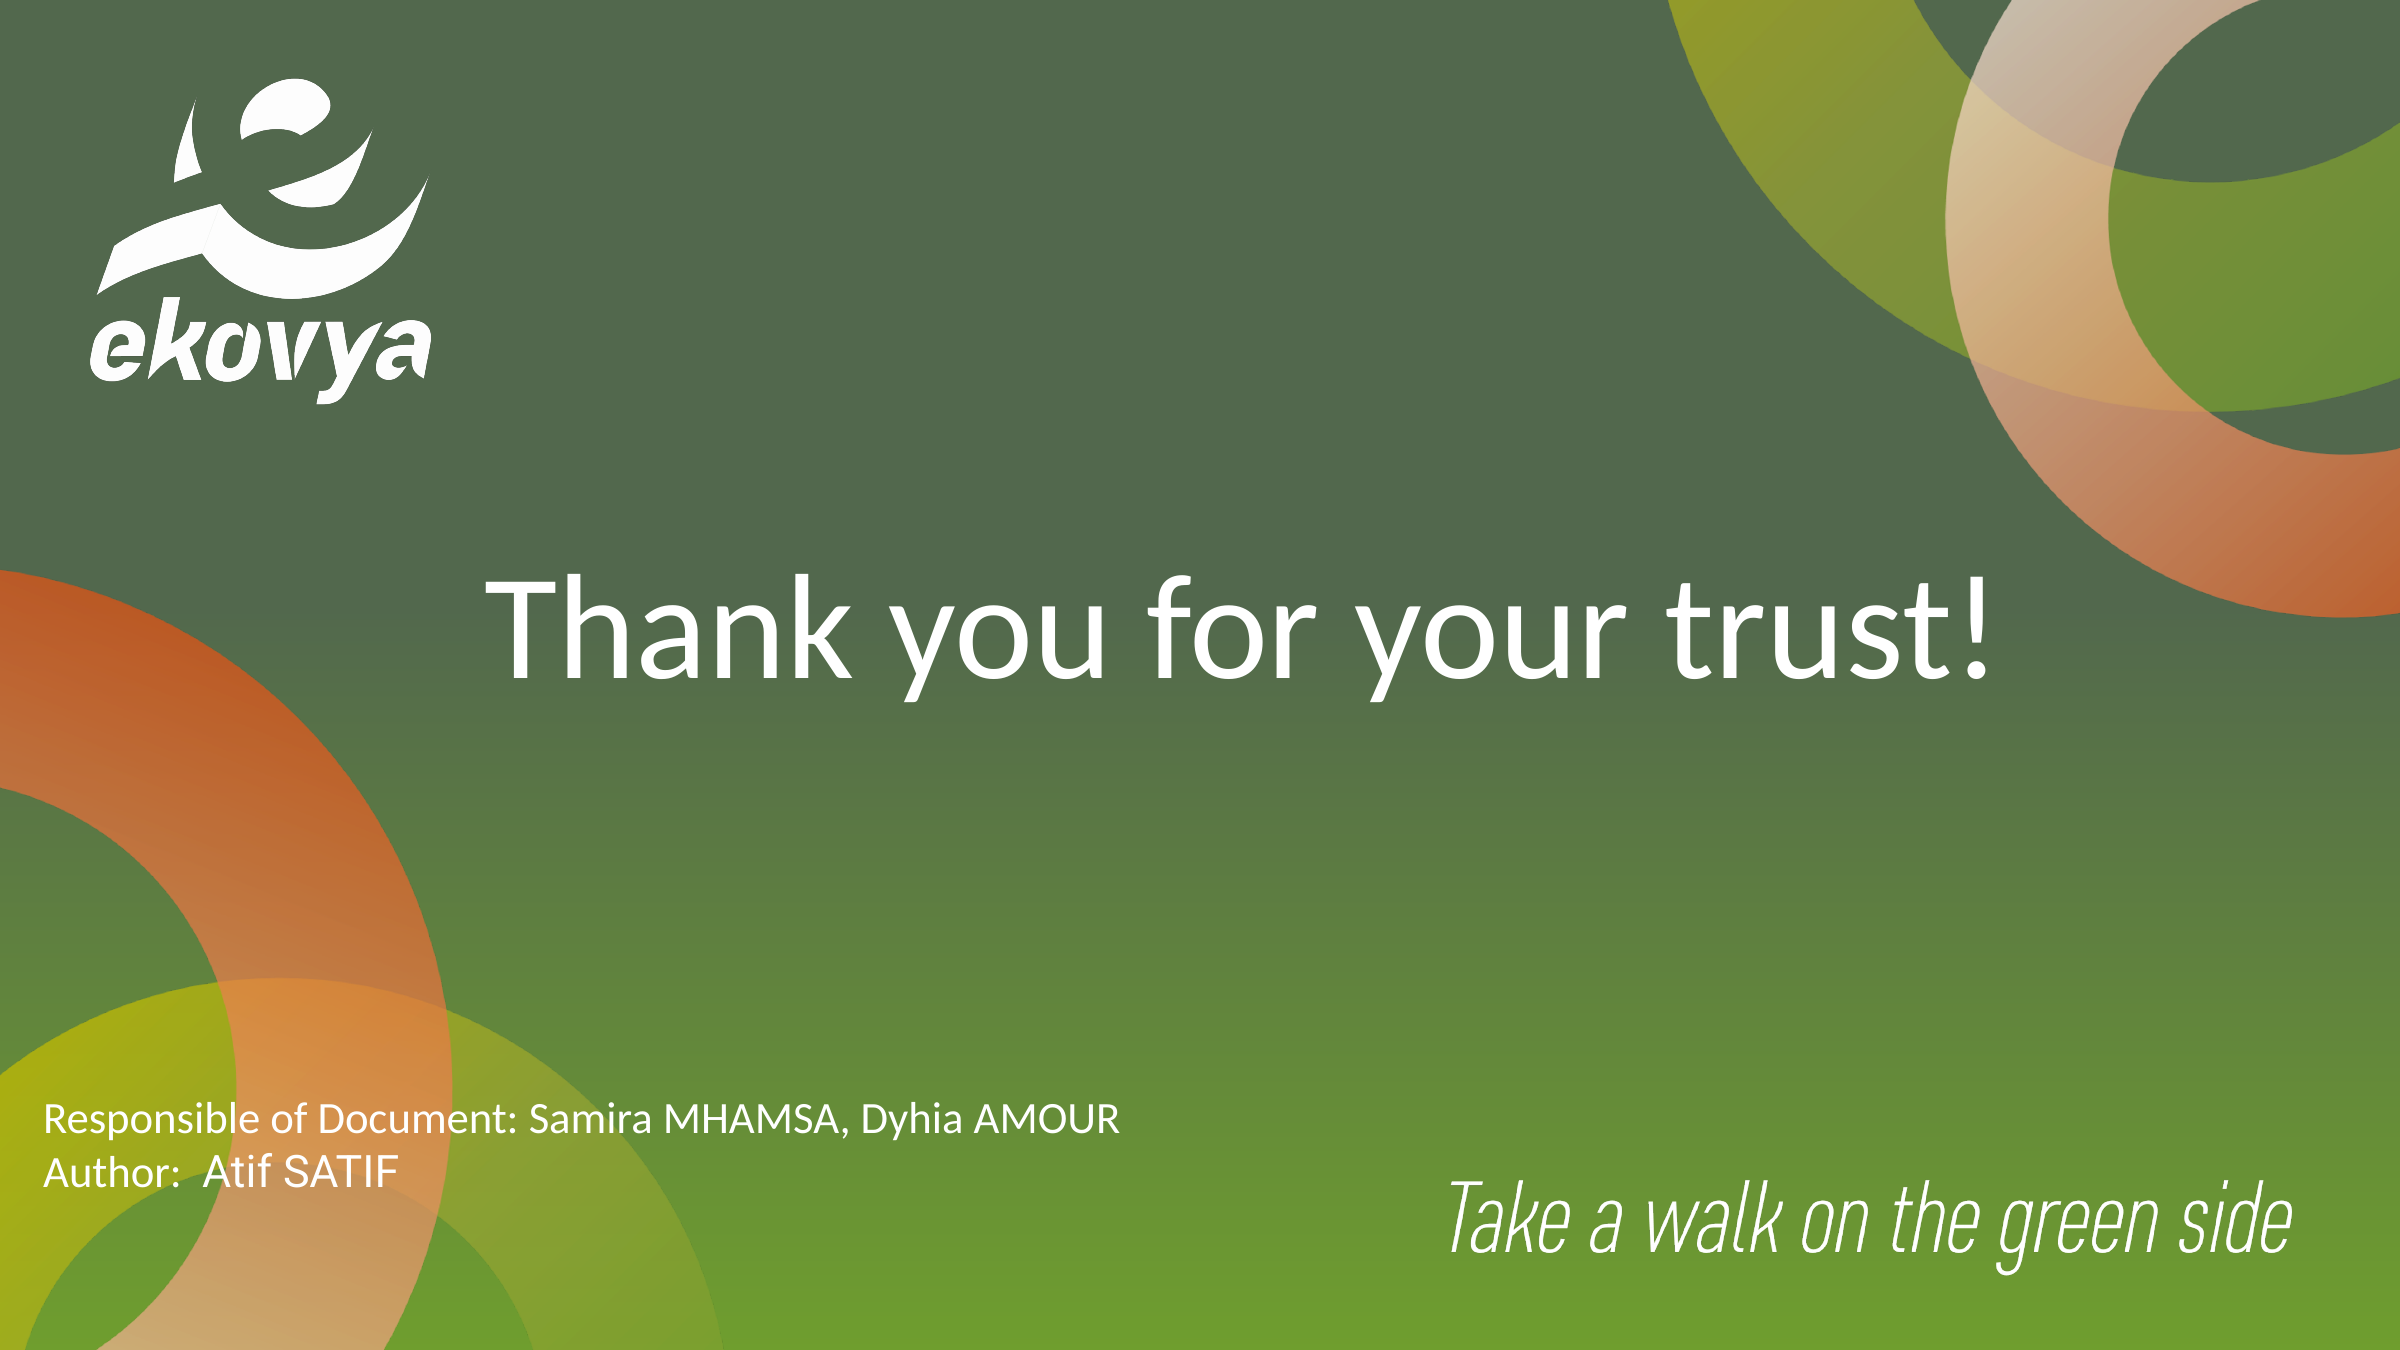

# Thank you for your trust!
Responsible of Document: Samira MHAMSA, Dyhia AMOUR
Author:  Atif SATIF